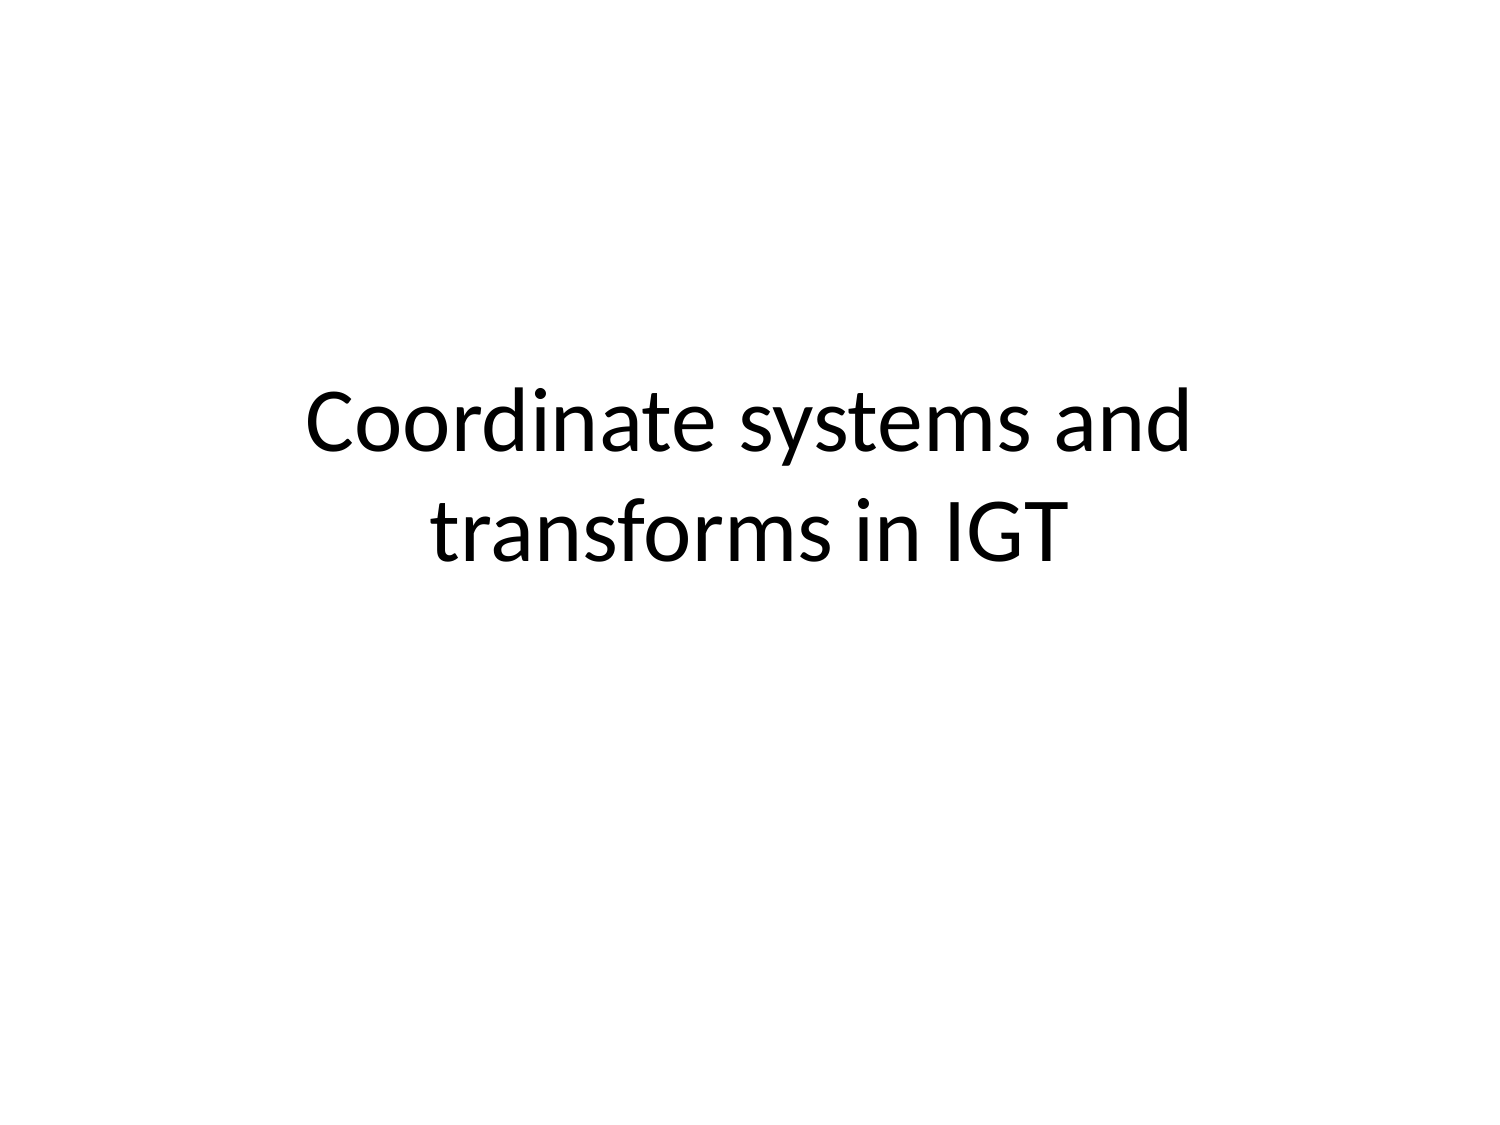

# Coordinate systems and transforms in IGT